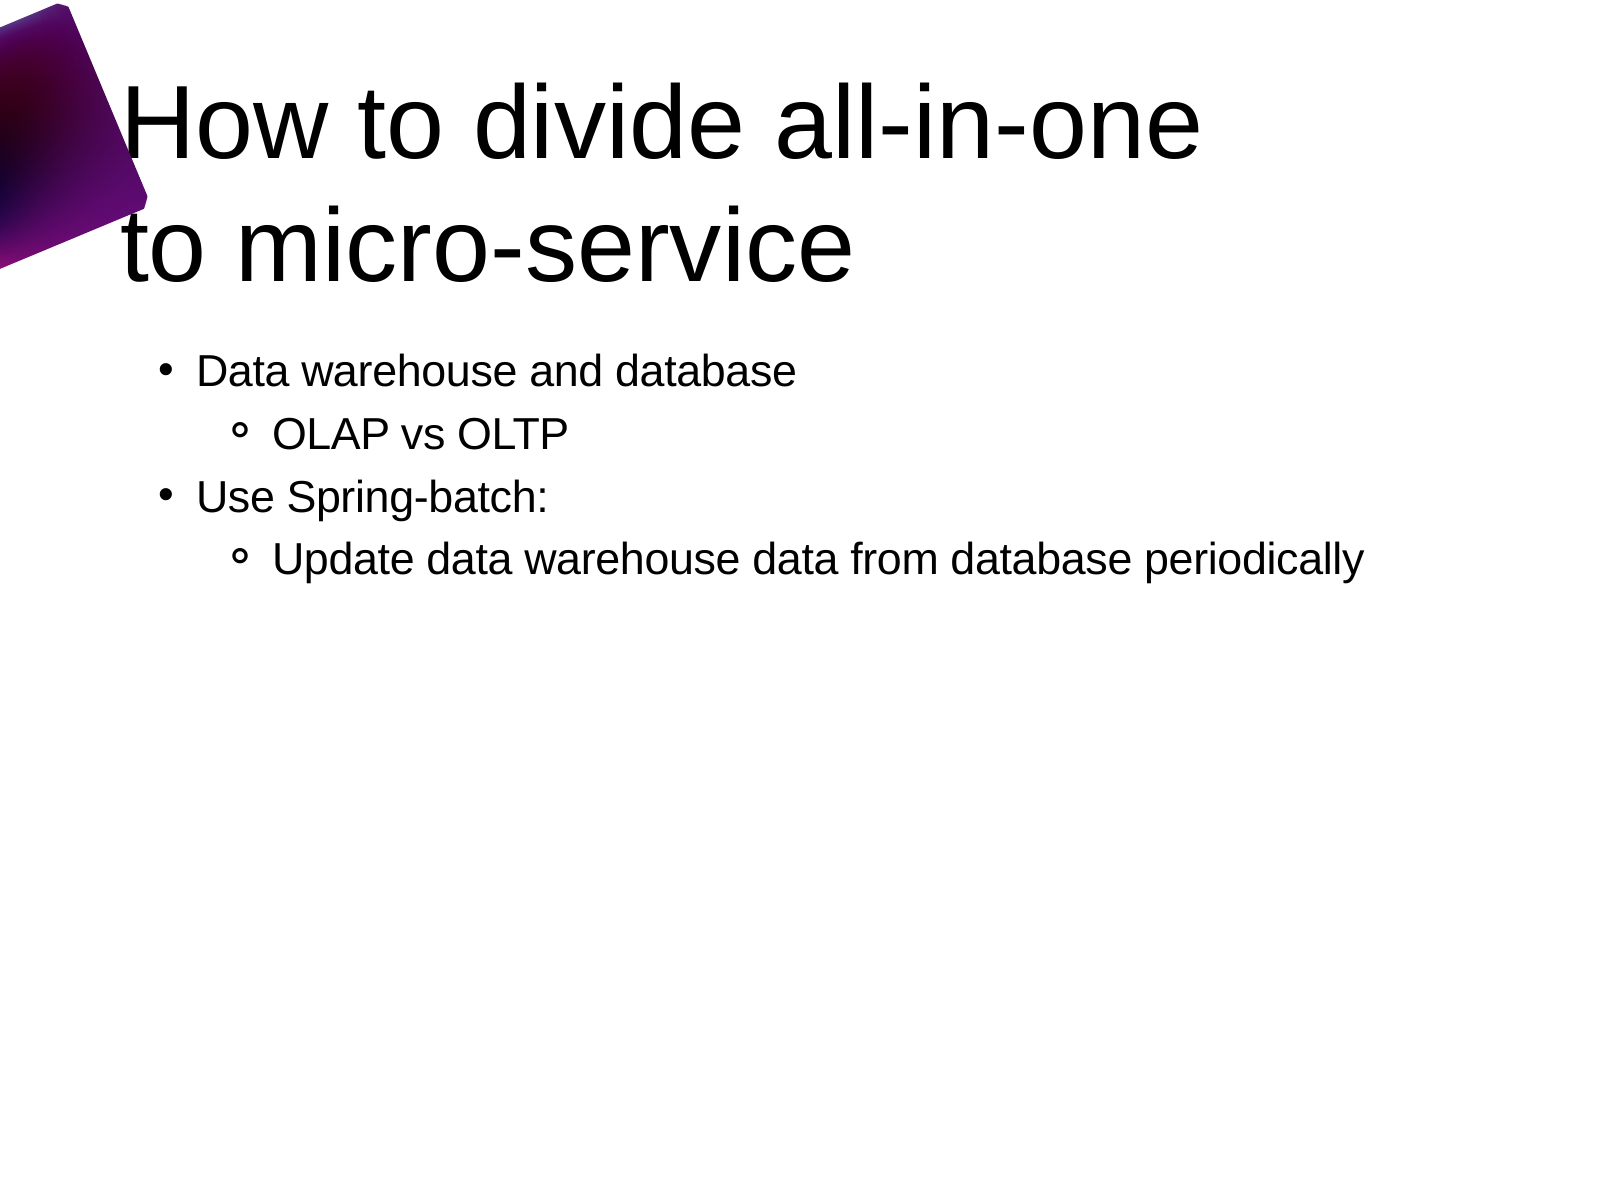

How to divide all-in-one
to micro-service
pvc
Data warehouse and database
OLAP vs OLTP
Use Spring-batch:
Update data warehouse data from database periodically